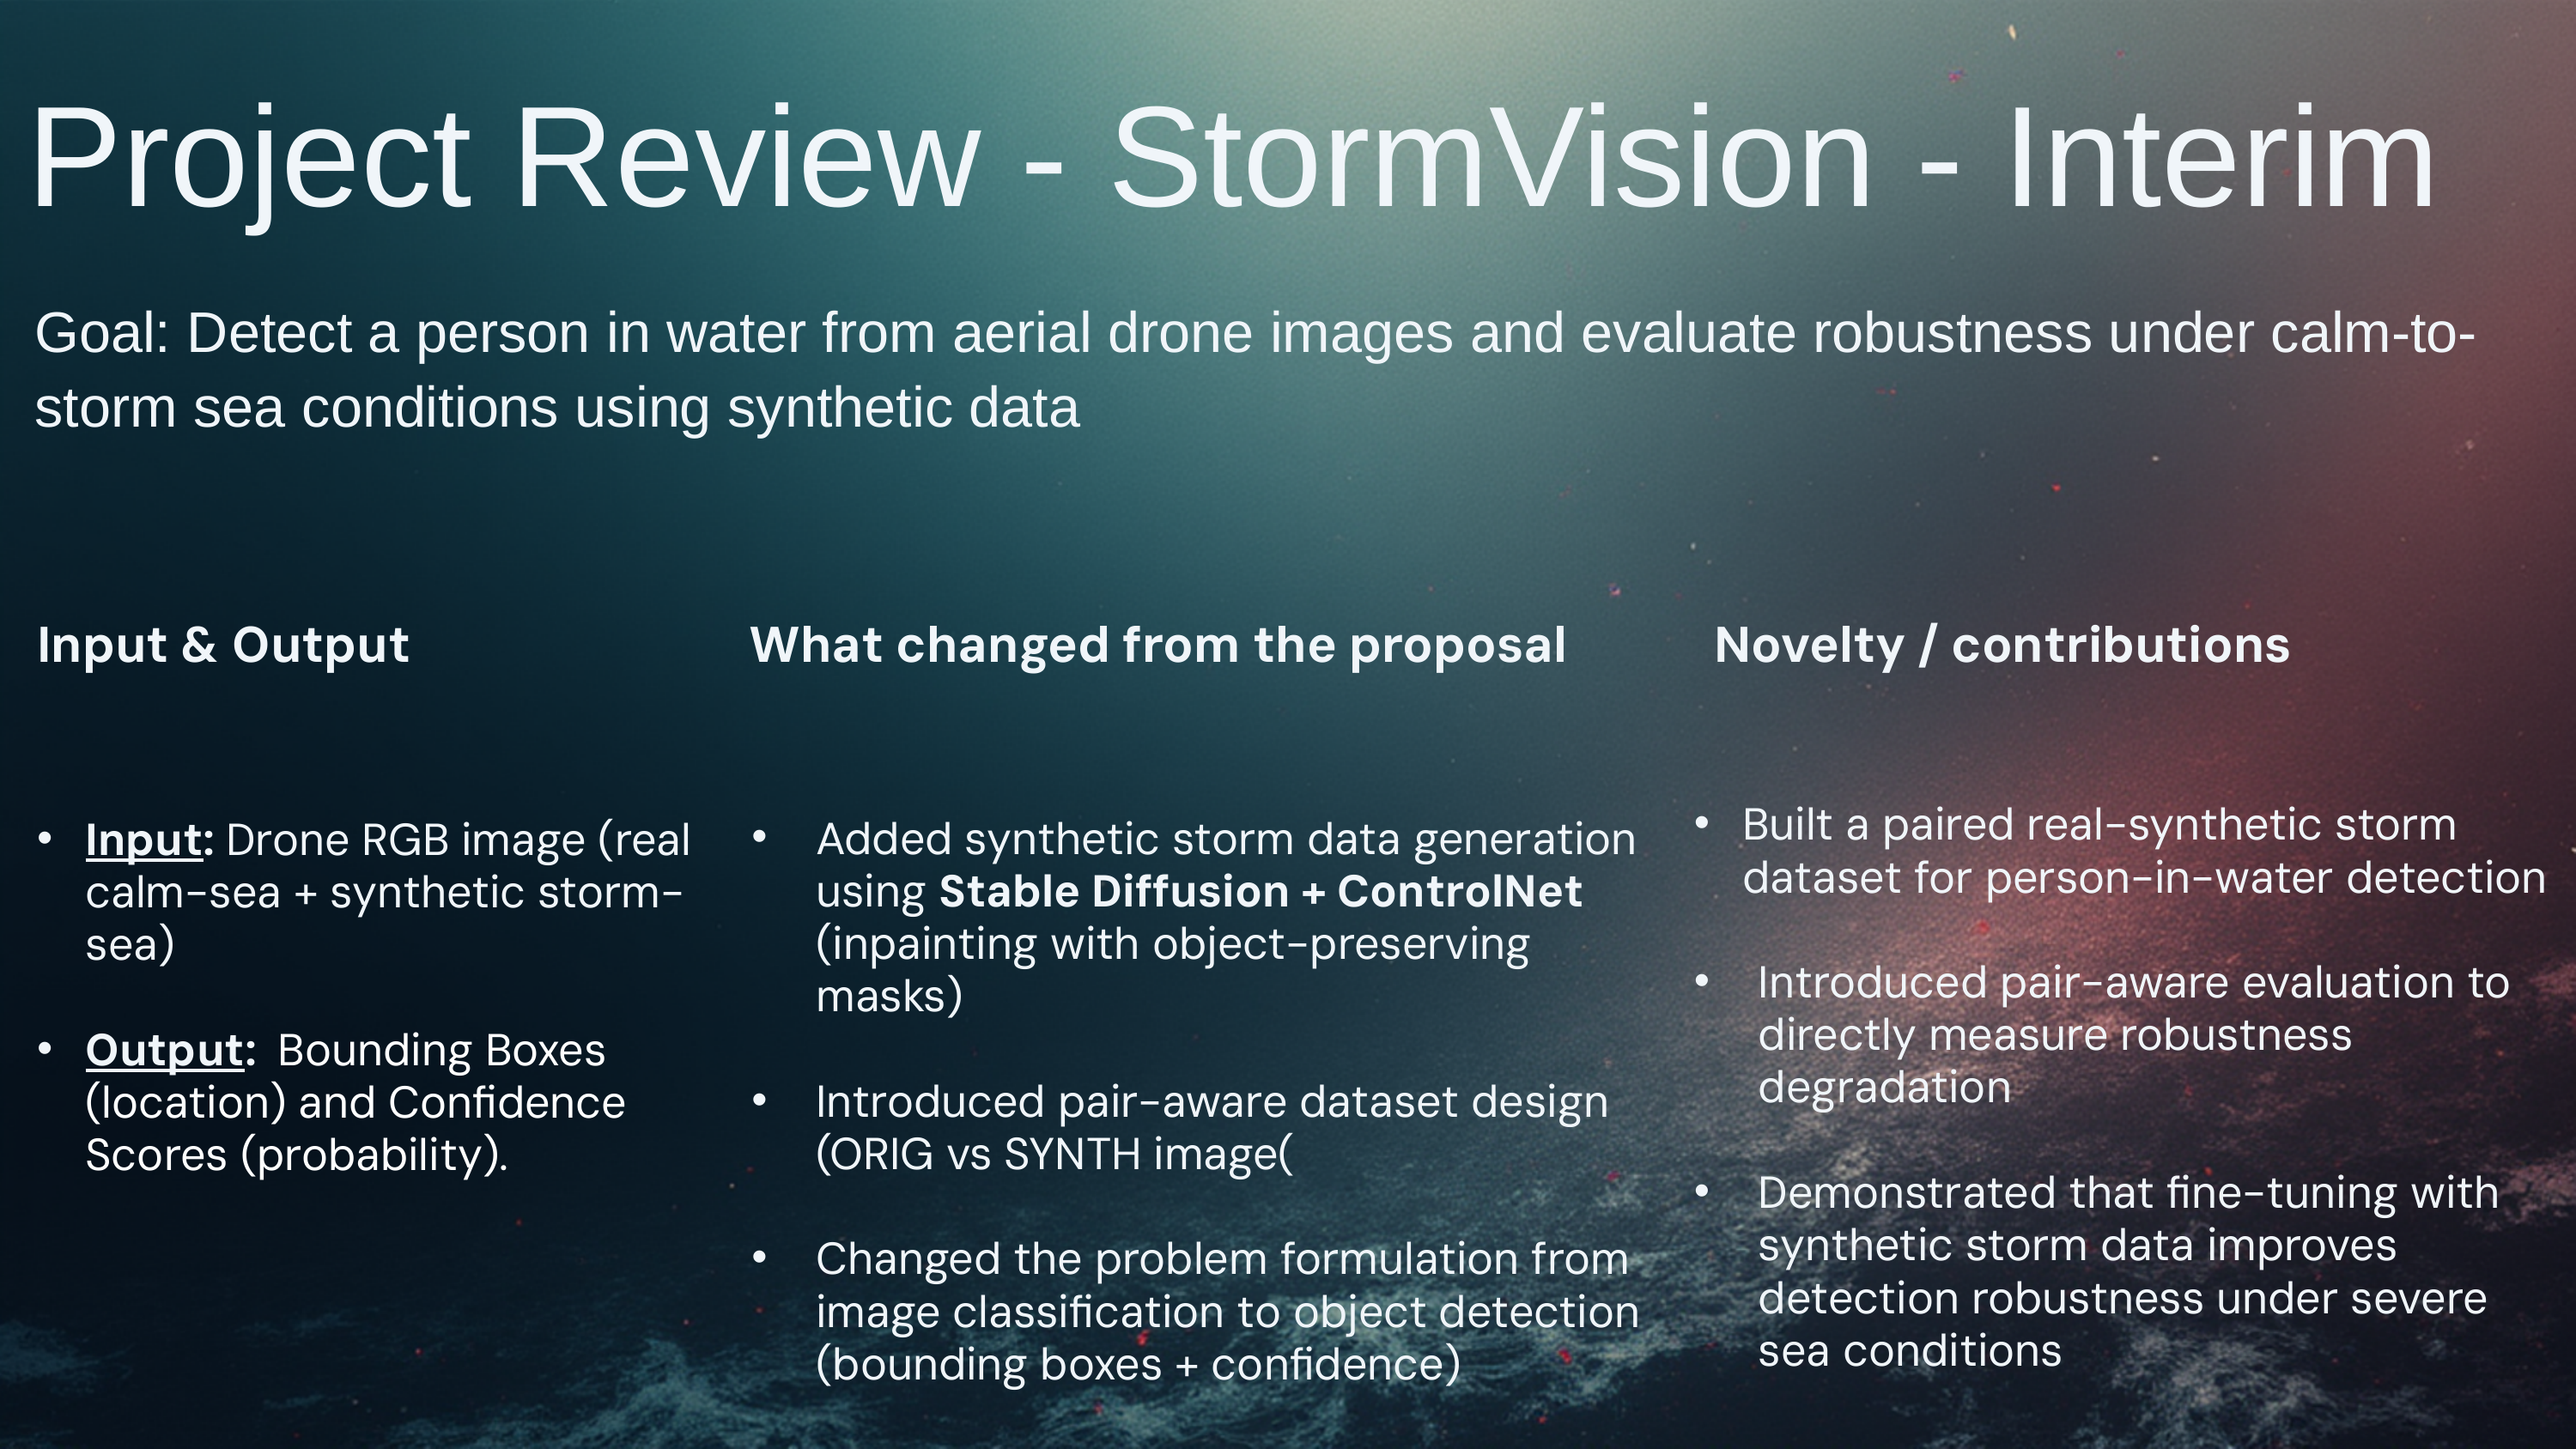

Project Review - StormVision - Interim
Goal: Detect a person in water from aerial drone images and evaluate robustness under calm-to-storm sea conditions using synthetic data
Input & Output
Input: Drone RGB image (real calm-sea + synthetic storm-sea)

Output:  Bounding Boxes (location) and Confidence Scores (probability).
What changed from the proposal

Added synthetic storm data generation using Stable Diffusion + ControlNet (inpainting with object-preserving masks)

Introduced pair-aware dataset design (ORIG vs SYNTH image(

Changed the problem formulation from image classification to object detection (bounding boxes + confidence)

Novelty / contributions
Built a paired real-synthetic storm dataset for person-in-water detection

Introduced pair-aware evaluation to directly measure robustness degradation

Demonstrated that fine-tuning with synthetic storm data improves detection robustness under severe sea conditions